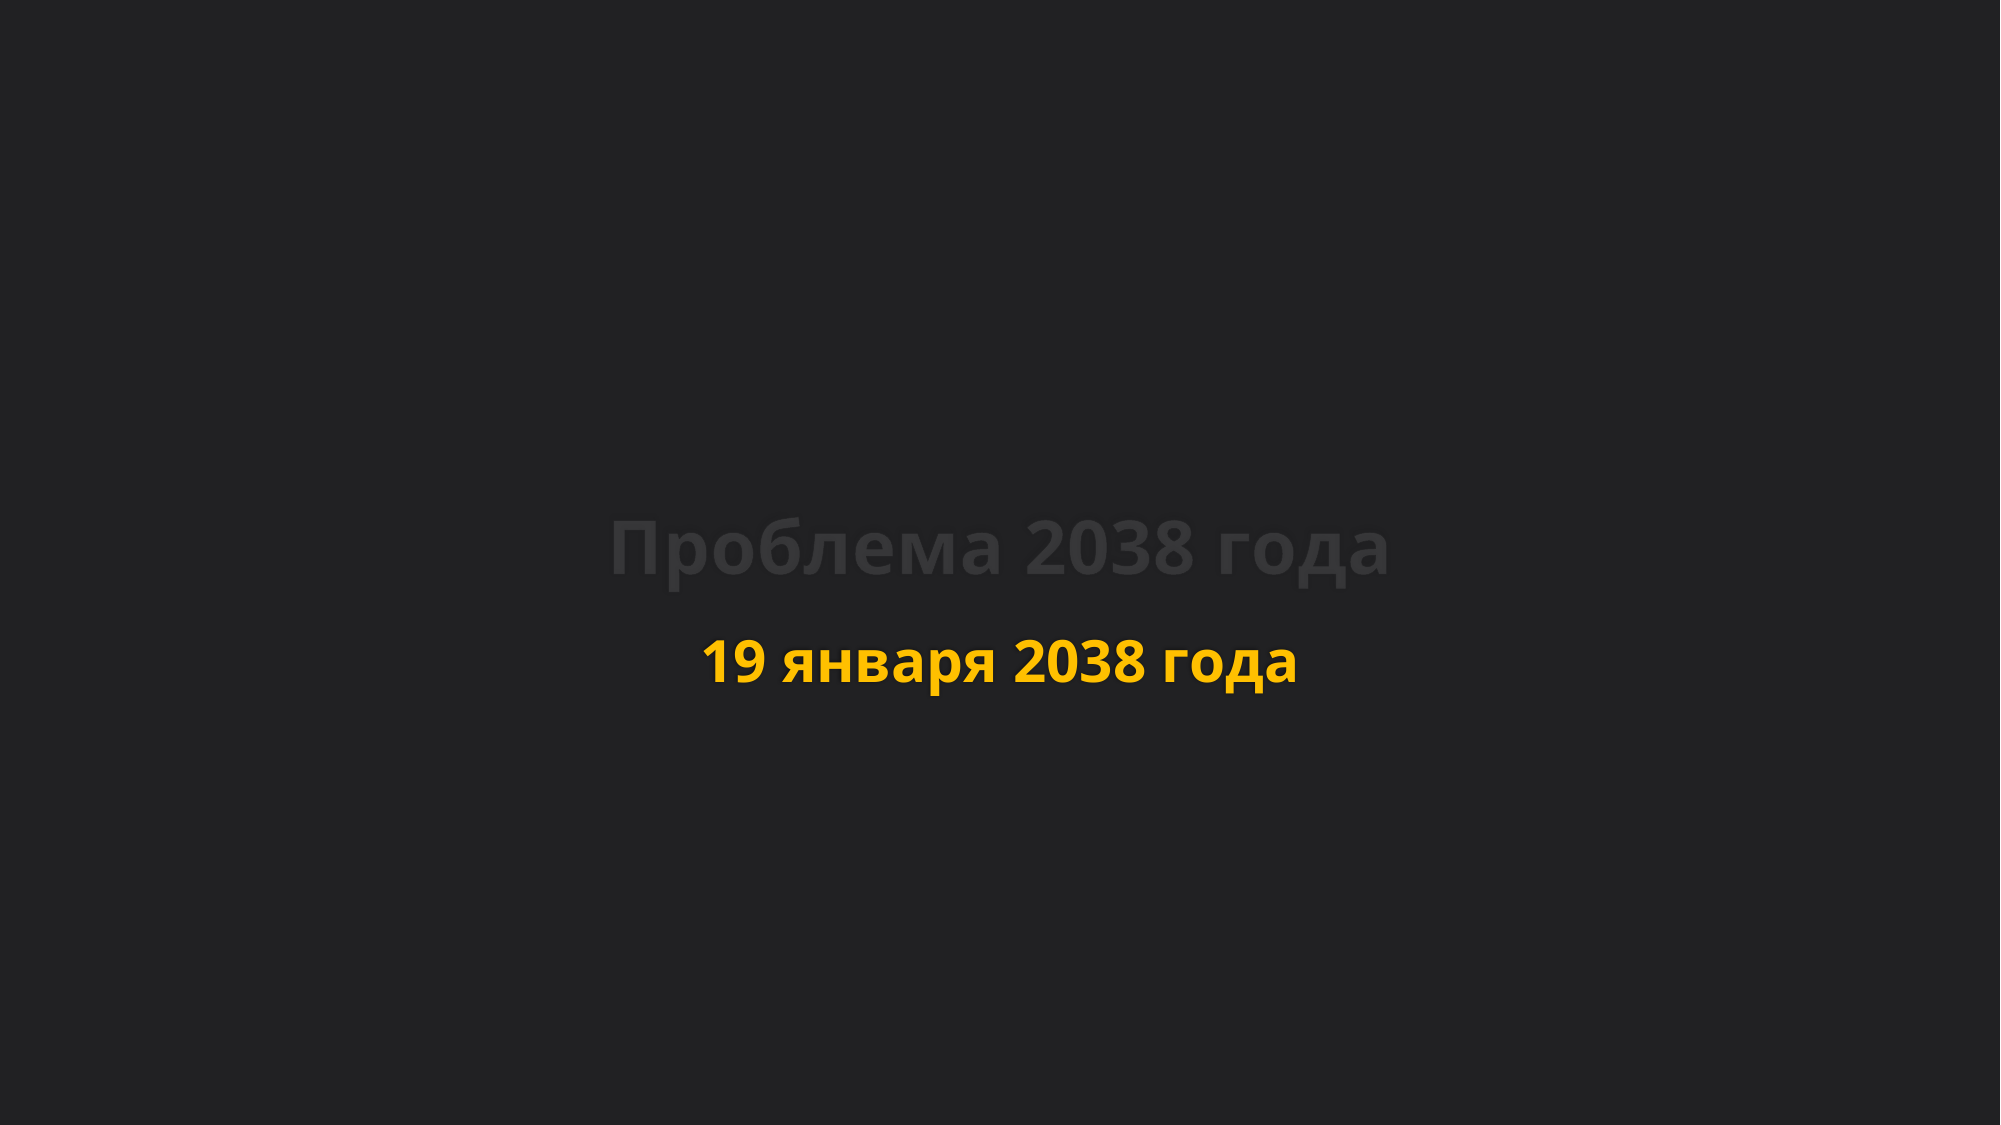

Проблема 2038 года
19 января 2038 года